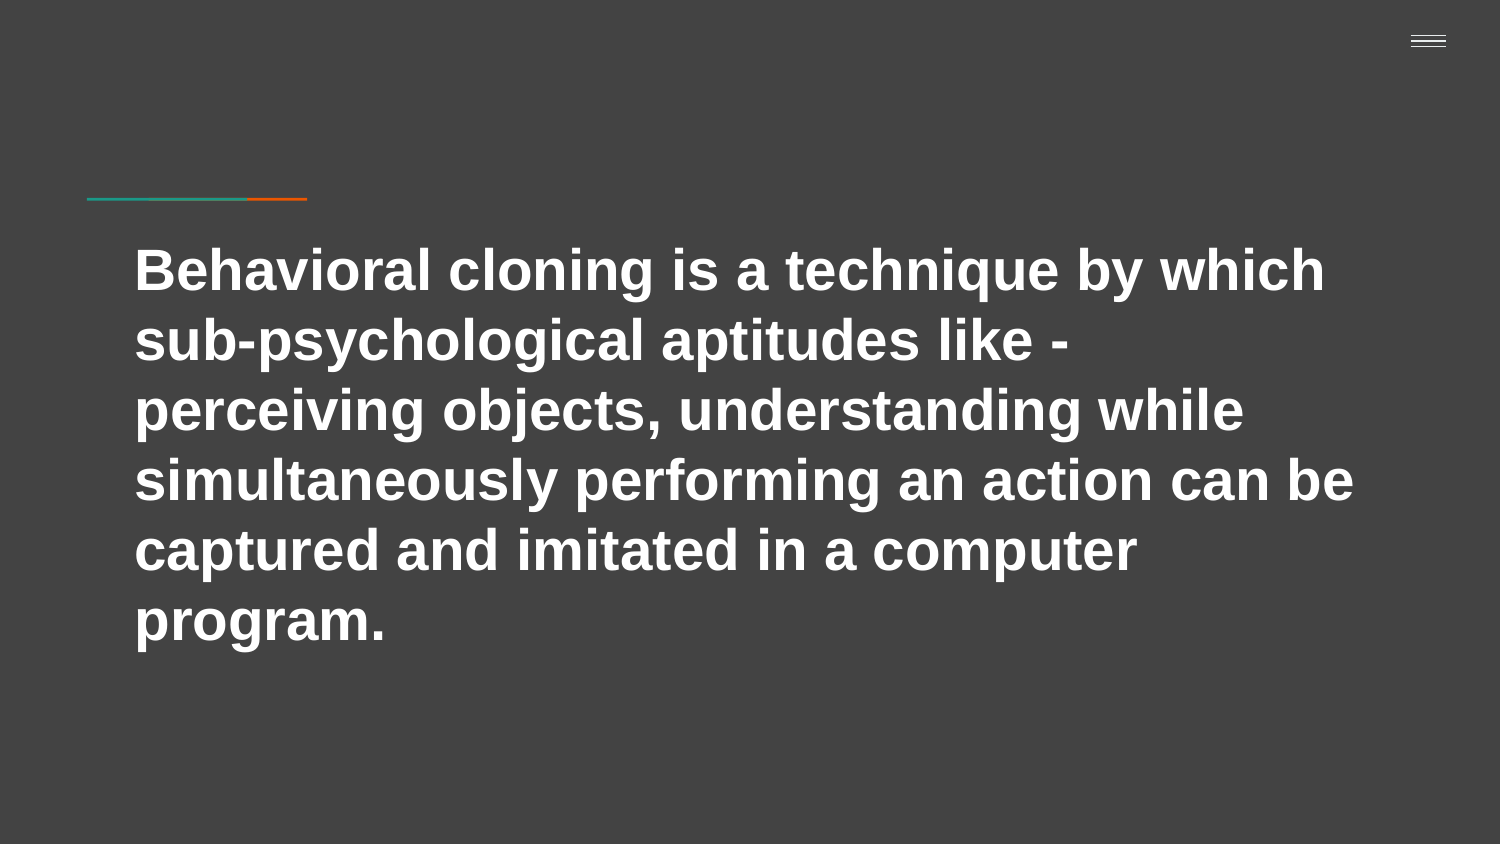

# Behavioral cloning is a technique by which sub-psychological aptitudes like - perceiving objects, understanding while simultaneously performing an action can be captured and imitated in a computer program.